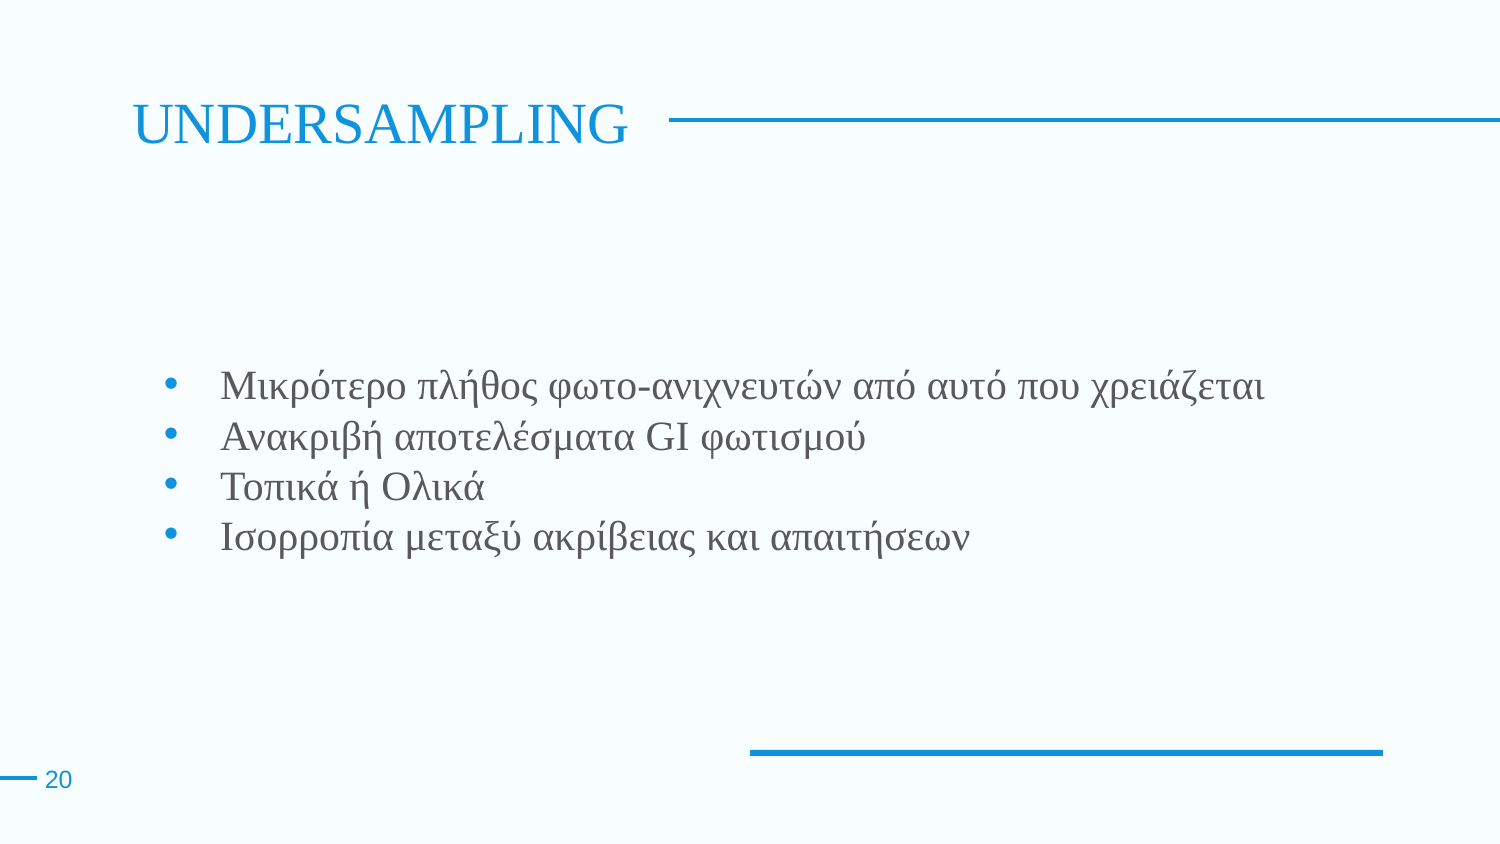

# UNDERSAMPLING
Μικρότερο πλήθος φωτο-ανιχνευτών από αυτό που χρειάζεται
Ανακριβή αποτελέσματα GI φωτισμού
Τοπικά ή Ολικά
Ισορροπία μεταξύ ακρίβειας και απαιτήσεων

20